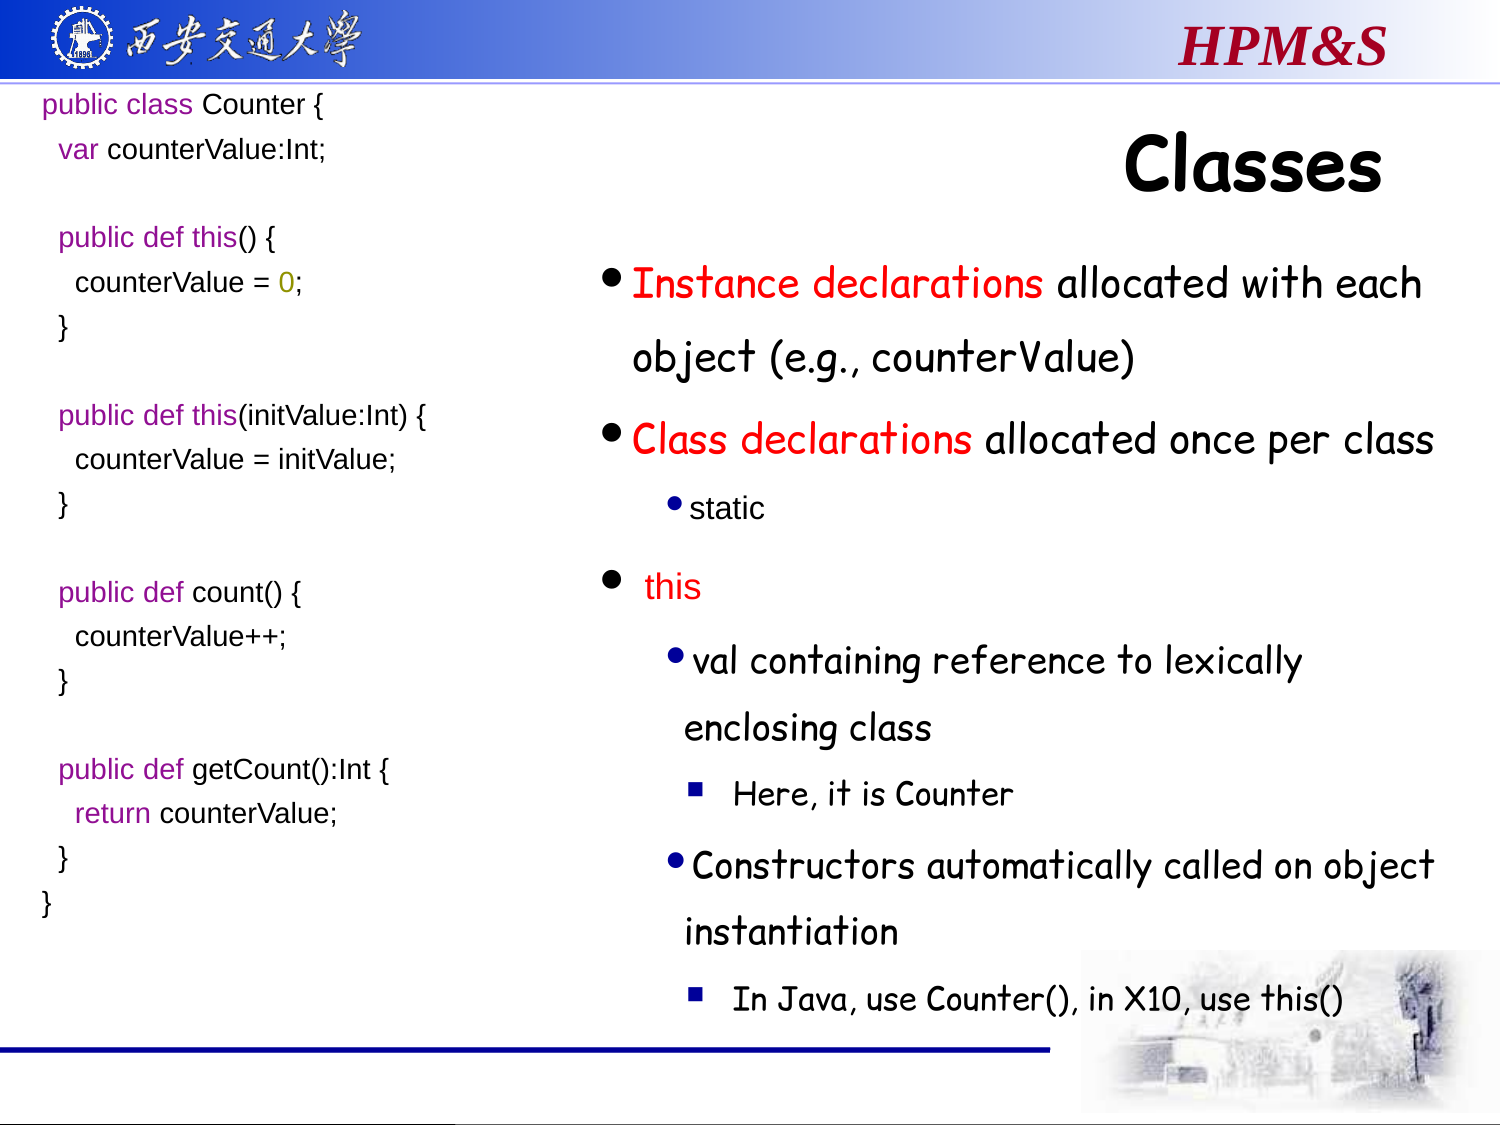

public class Counter {
  var counterValue:Int;

  public def this() {
    counterValue = 0;
  }

  public def this(initValue:Int) {
    counterValue = initValue;
  }

  public def count() {
    counterValue++;
  }

  public def getCount():Int {
    return counterValue;
  }
}
# Classes
Instance declarations allocated with each object (e.g., counterValue)
Class declarations allocated once per class
static
 this
val containing reference to lexically enclosing class
Here, it is Counter
Constructors automatically called on object instantiation
In Java, use Counter(), in X10, use this()